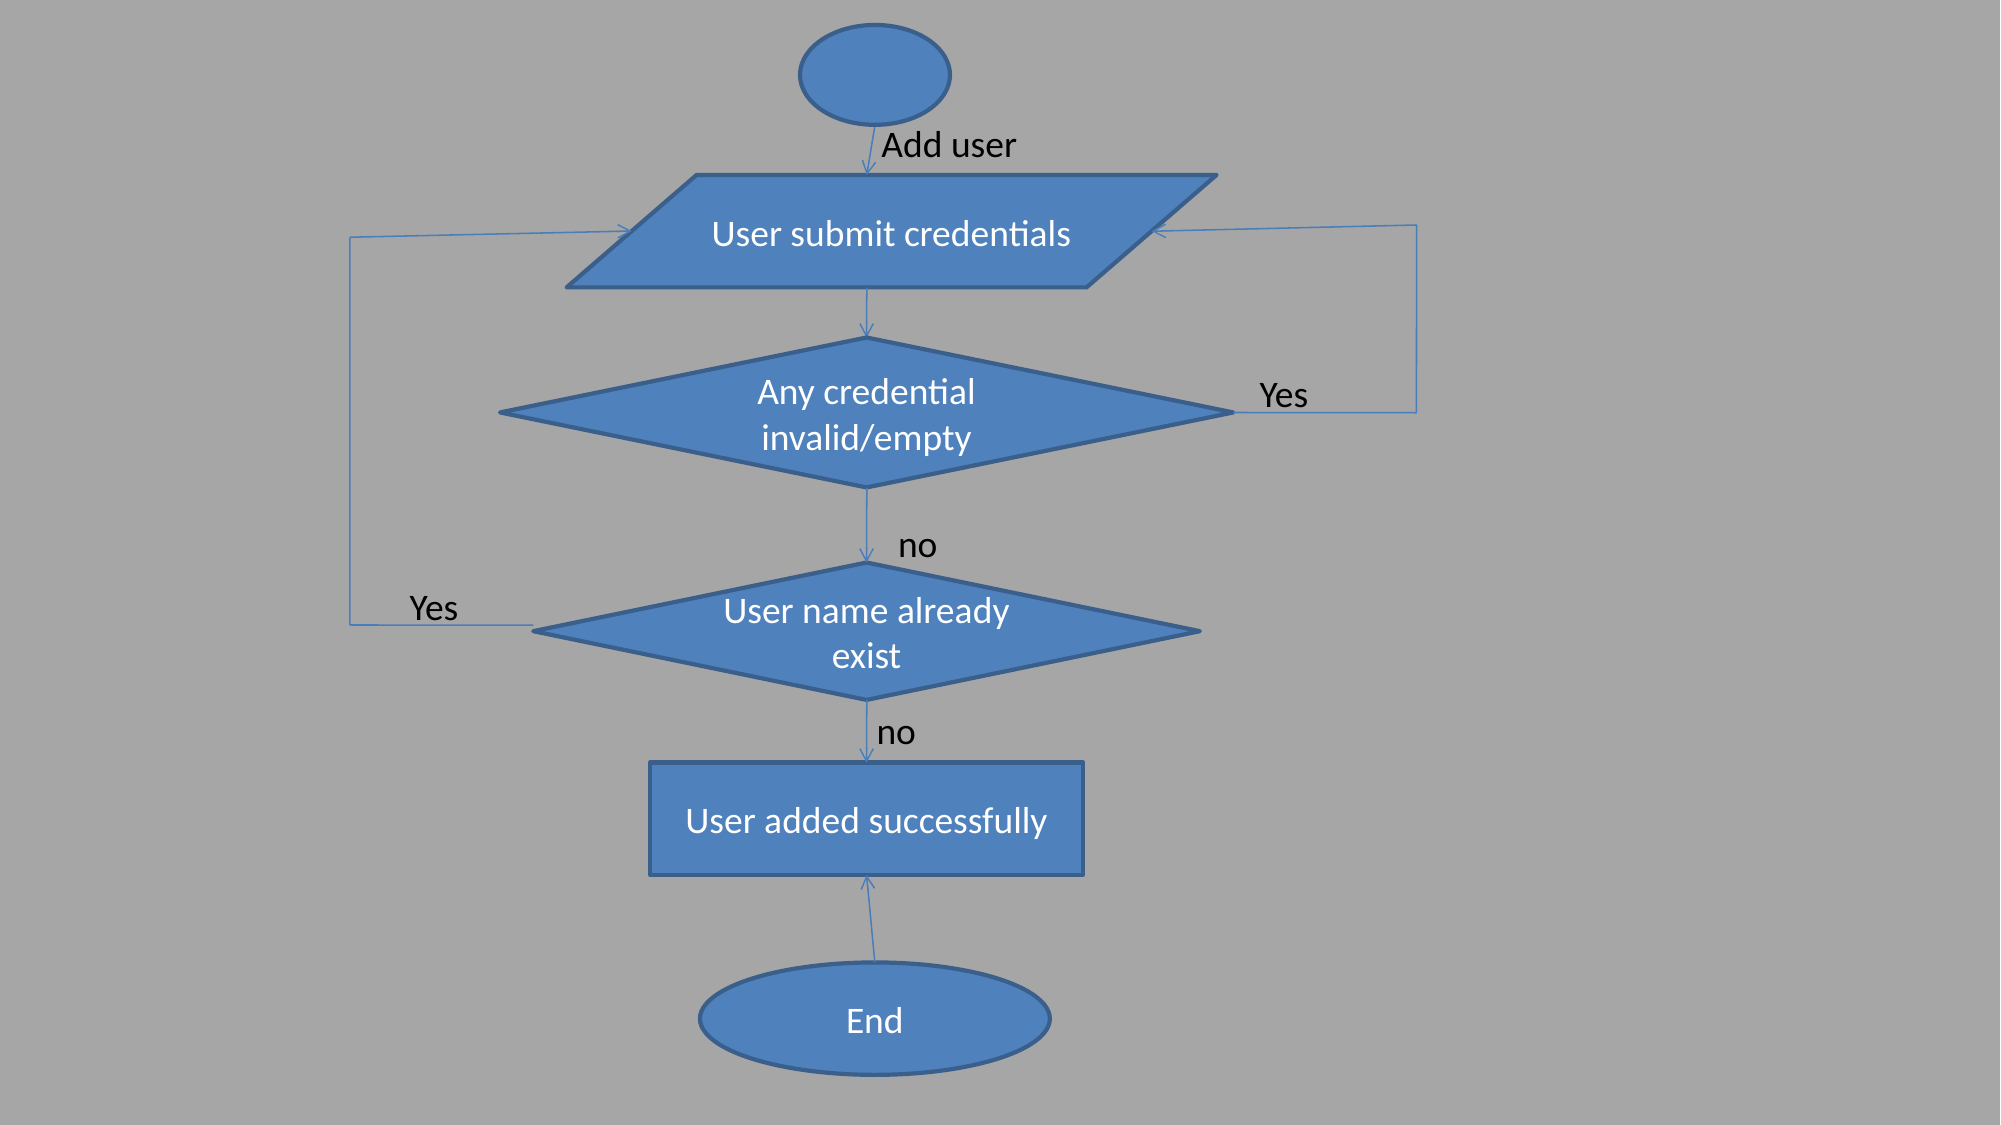

Add user

User submit credentials

Any credential invalid/empty
Yes

no

User name already exist
Yes

no

User added successfully

End